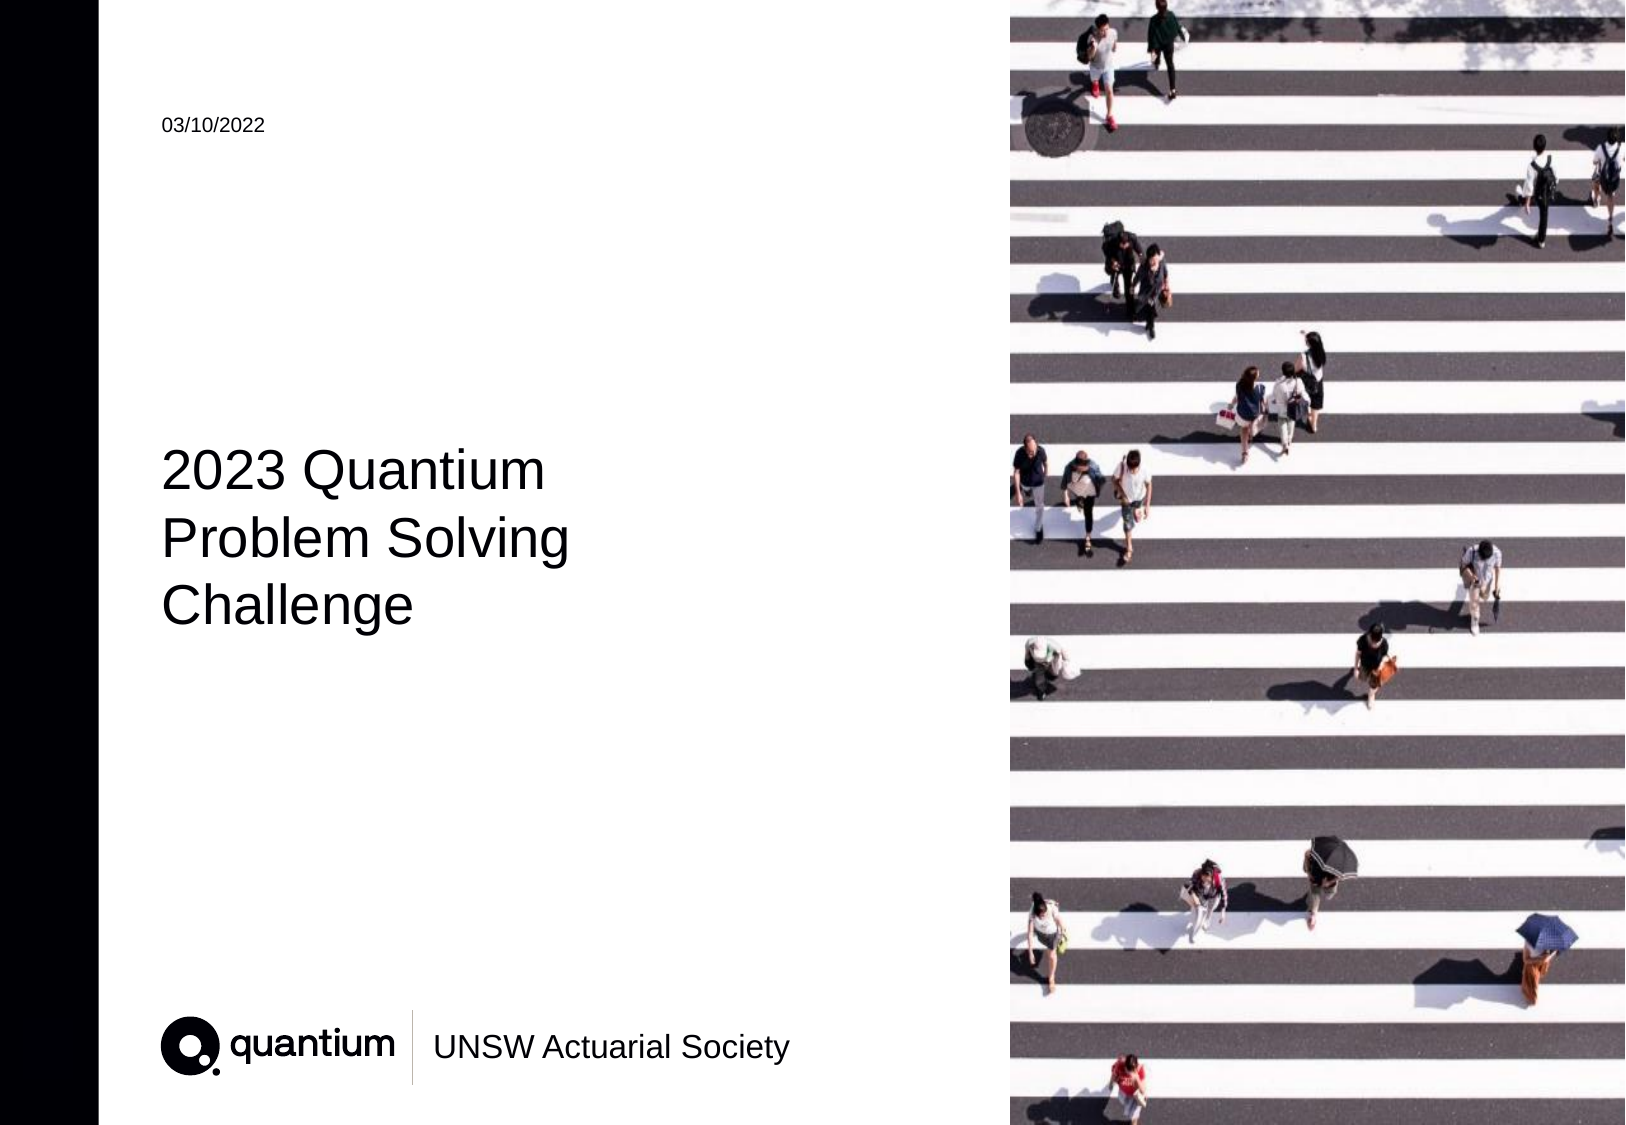

03/10/2022
# 2023 Quantium Problem Solving Challenge
UNSW Actuarial Society